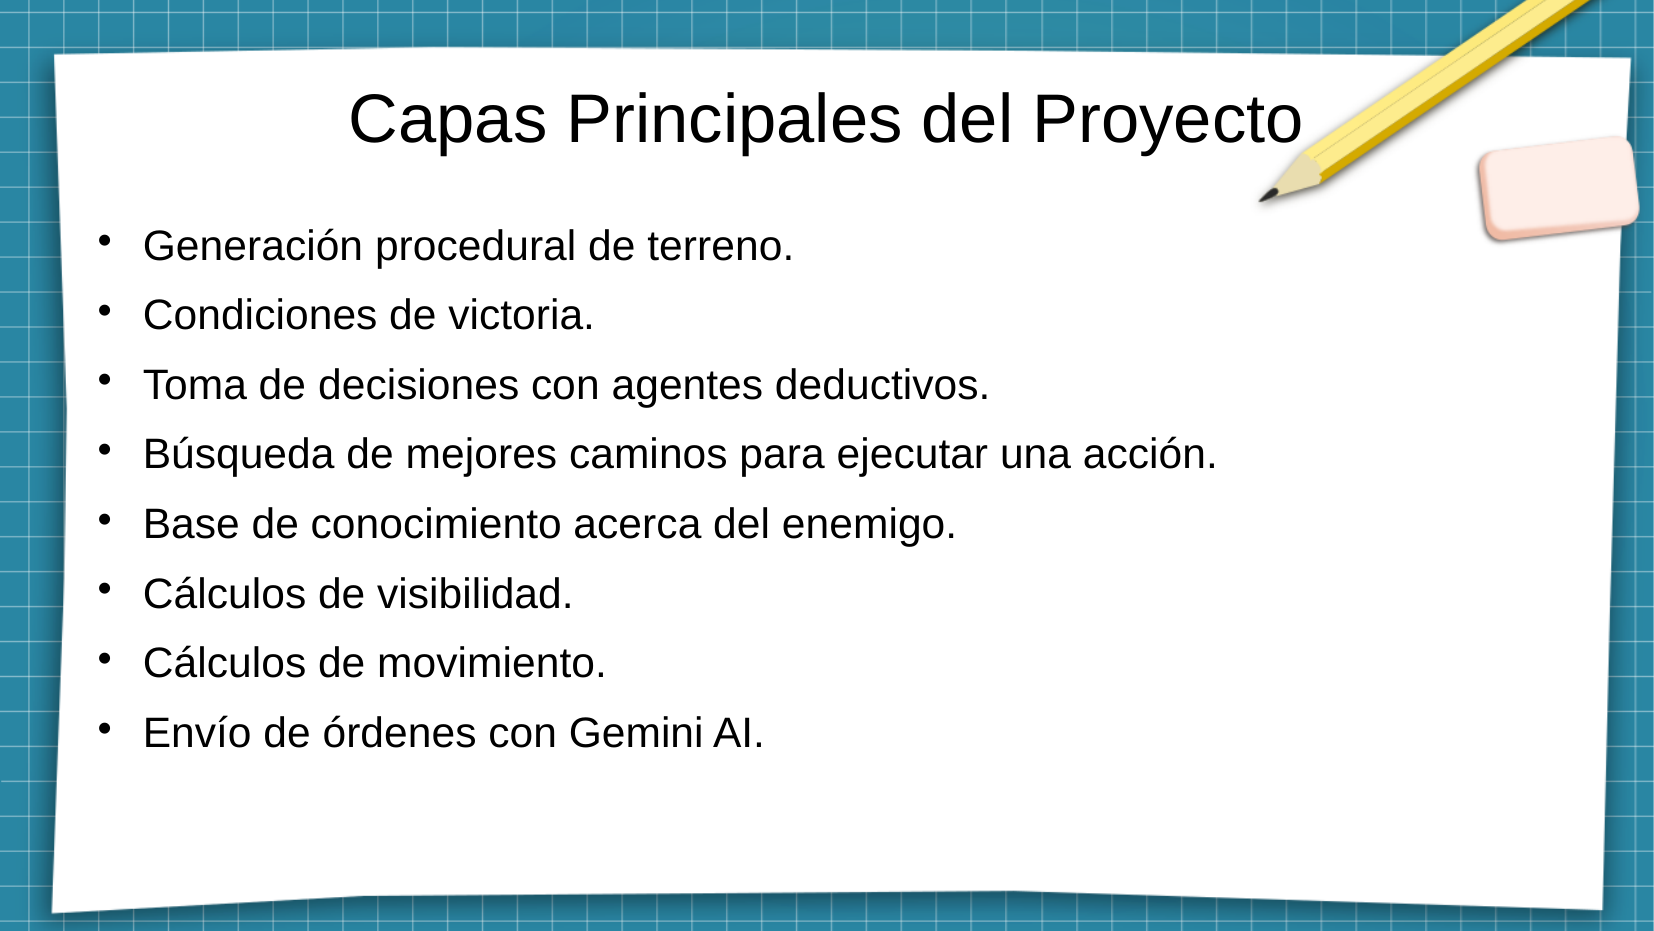

# Capas Principales del Proyecto
Generación procedural de terreno.
Condiciones de victoria.
Toma de decisiones con agentes deductivos.
Búsqueda de mejores caminos para ejecutar una acción.
Base de conocimiento acerca del enemigo.
Cálculos de visibilidad.
Cálculos de movimiento.
Envío de órdenes con Gemini AI.